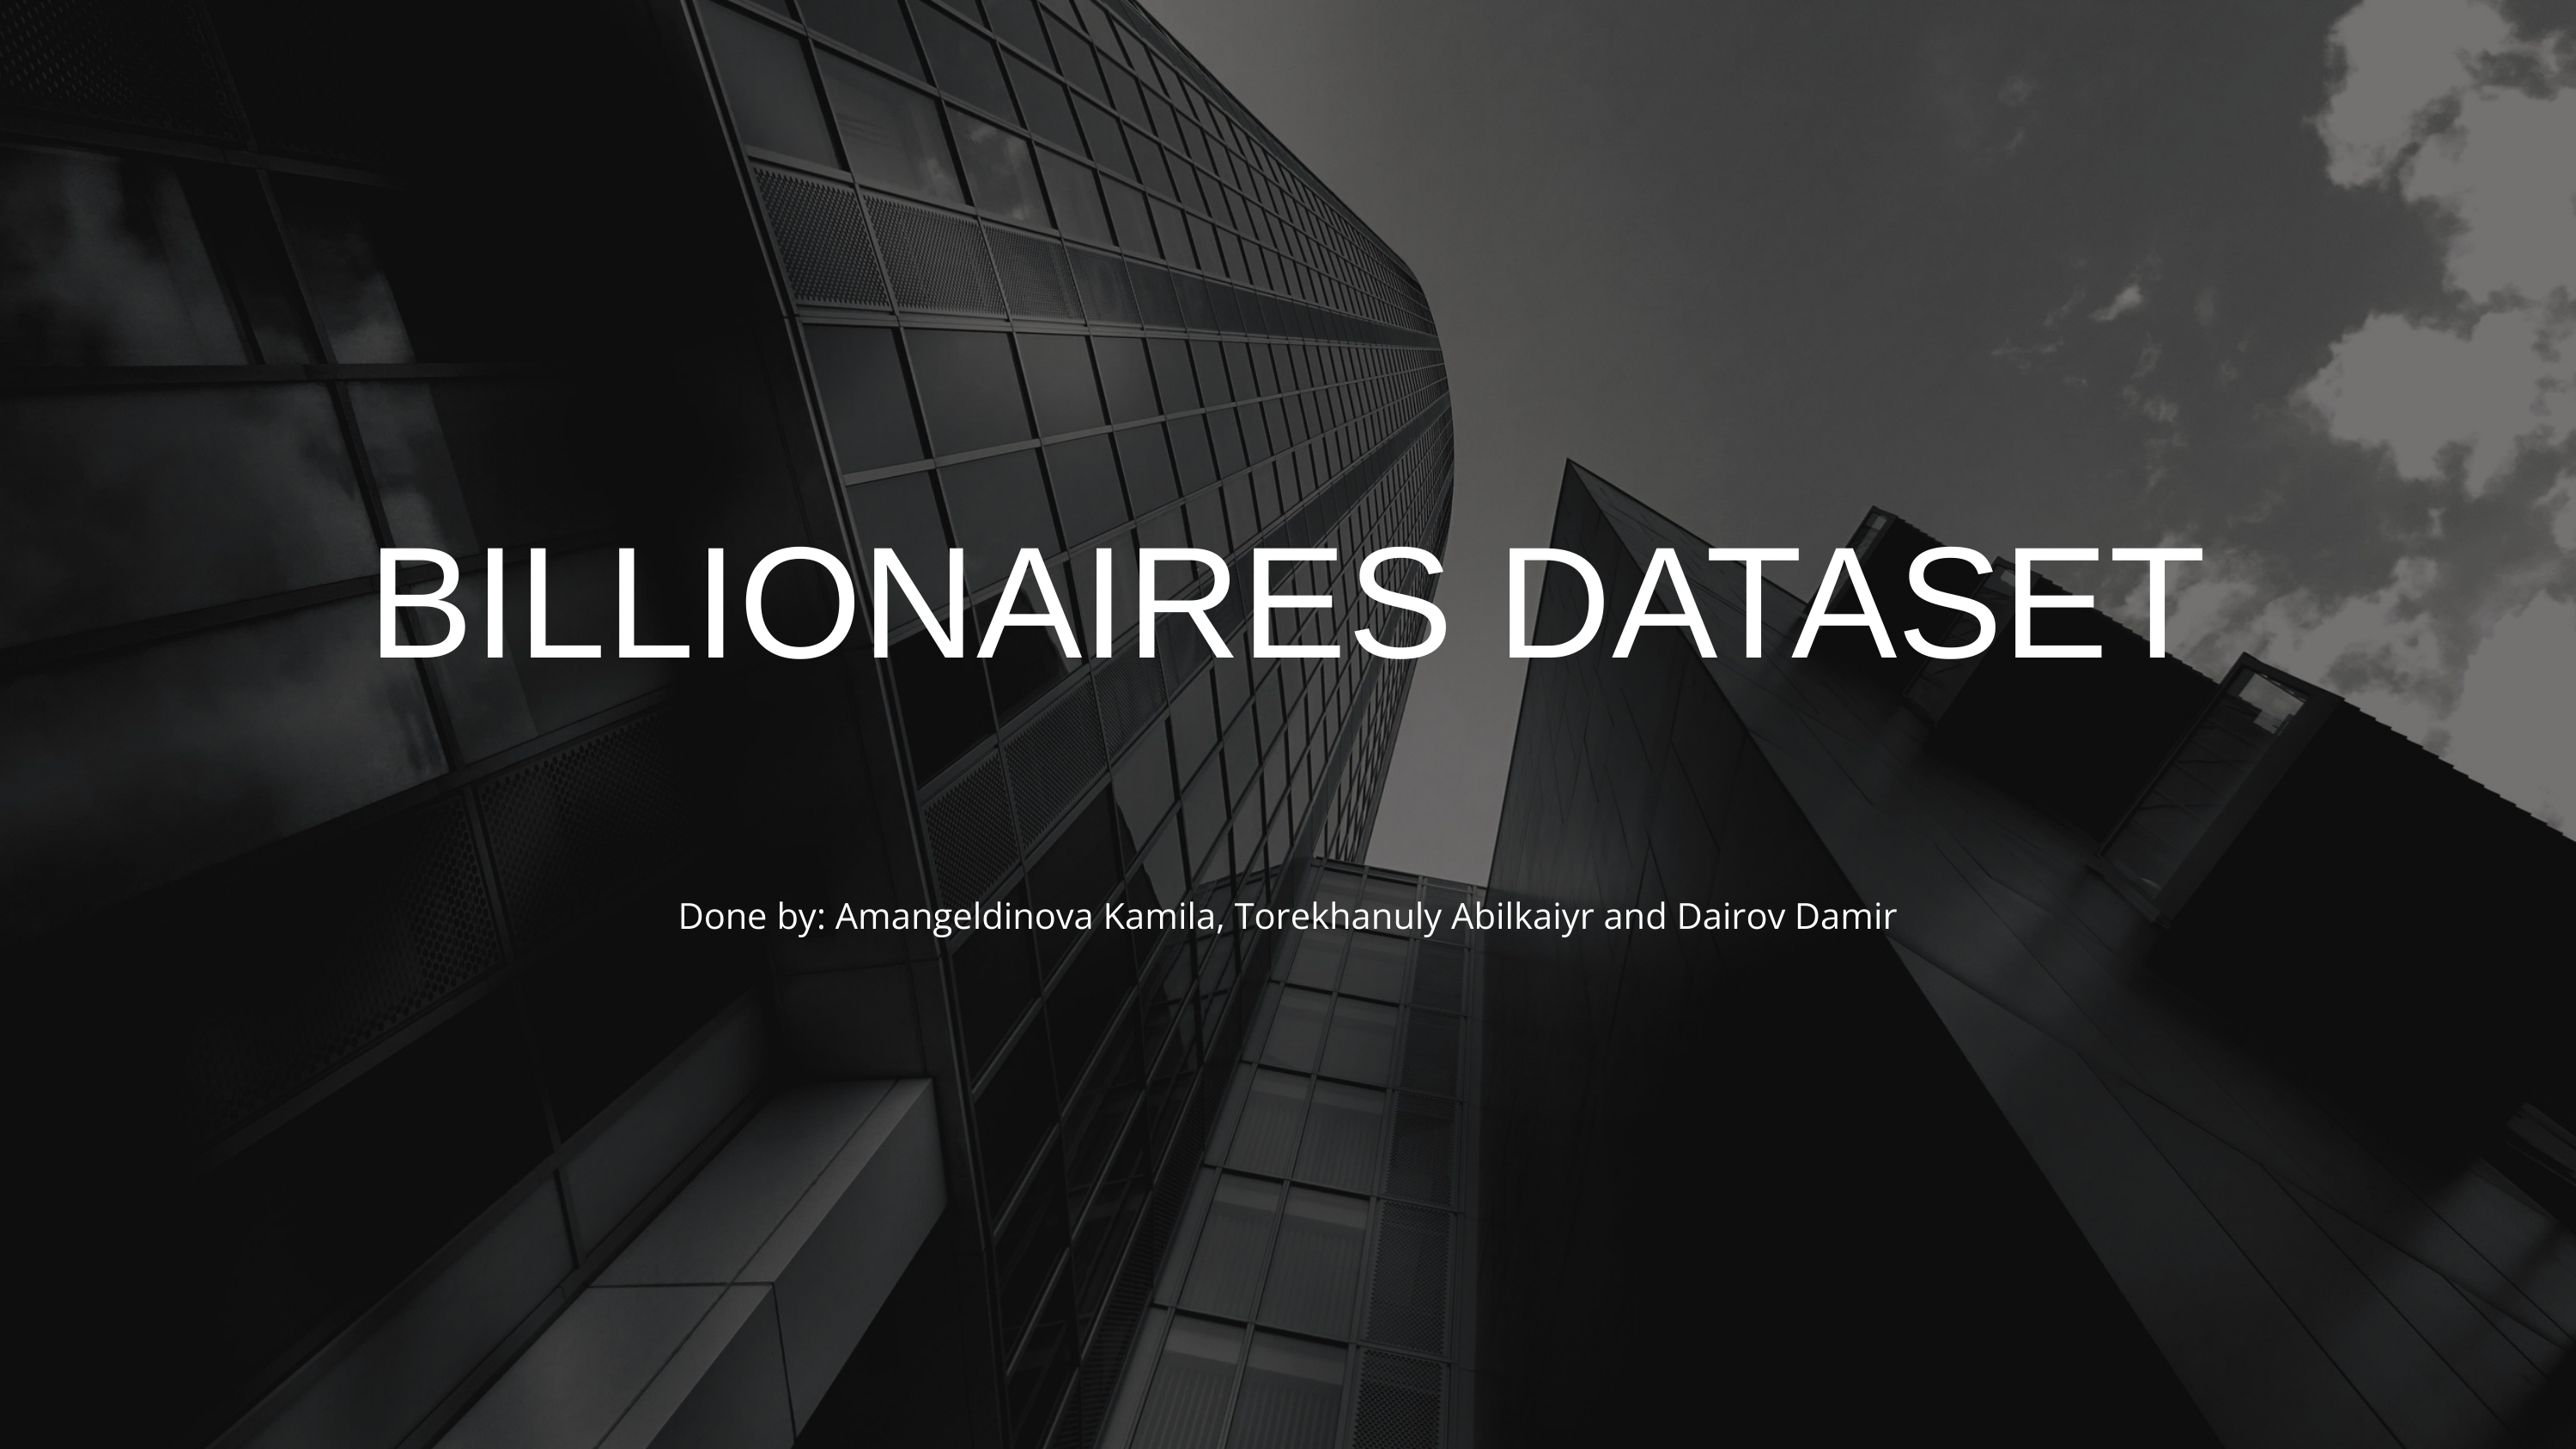

BILLIONAIRES DATASET
Done by: Amangeldinova Kamila, Torekhanuly Abilkaiyr and Dairov Damir